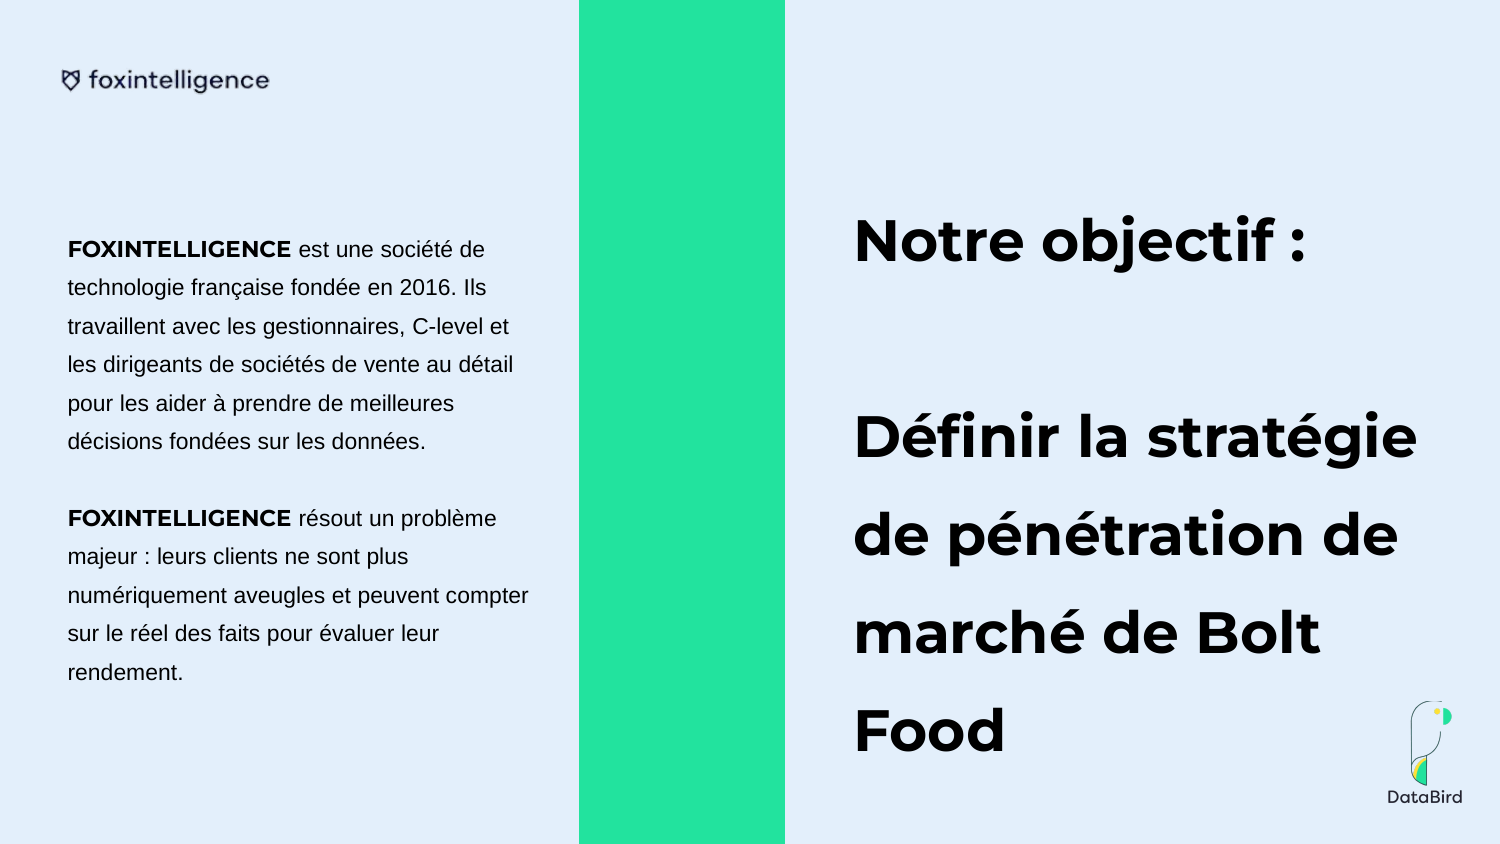

Notre objectif :

Définir la stratégie de pénétration de marché de Bolt Food

FOXINTELLIGENCE est une société de technologie française fondée en 2016. Ils travaillent avec les gestionnaires, C-level et les dirigeants de sociétés de vente au détail pour les aider à prendre de meilleures décisions fondées sur les données.

FOXINTELLIGENCE résout un problème majeur : leurs clients ne sont plus numériquement aveugles et peuvent compter sur le réel des faits pour évaluer leur rendement.